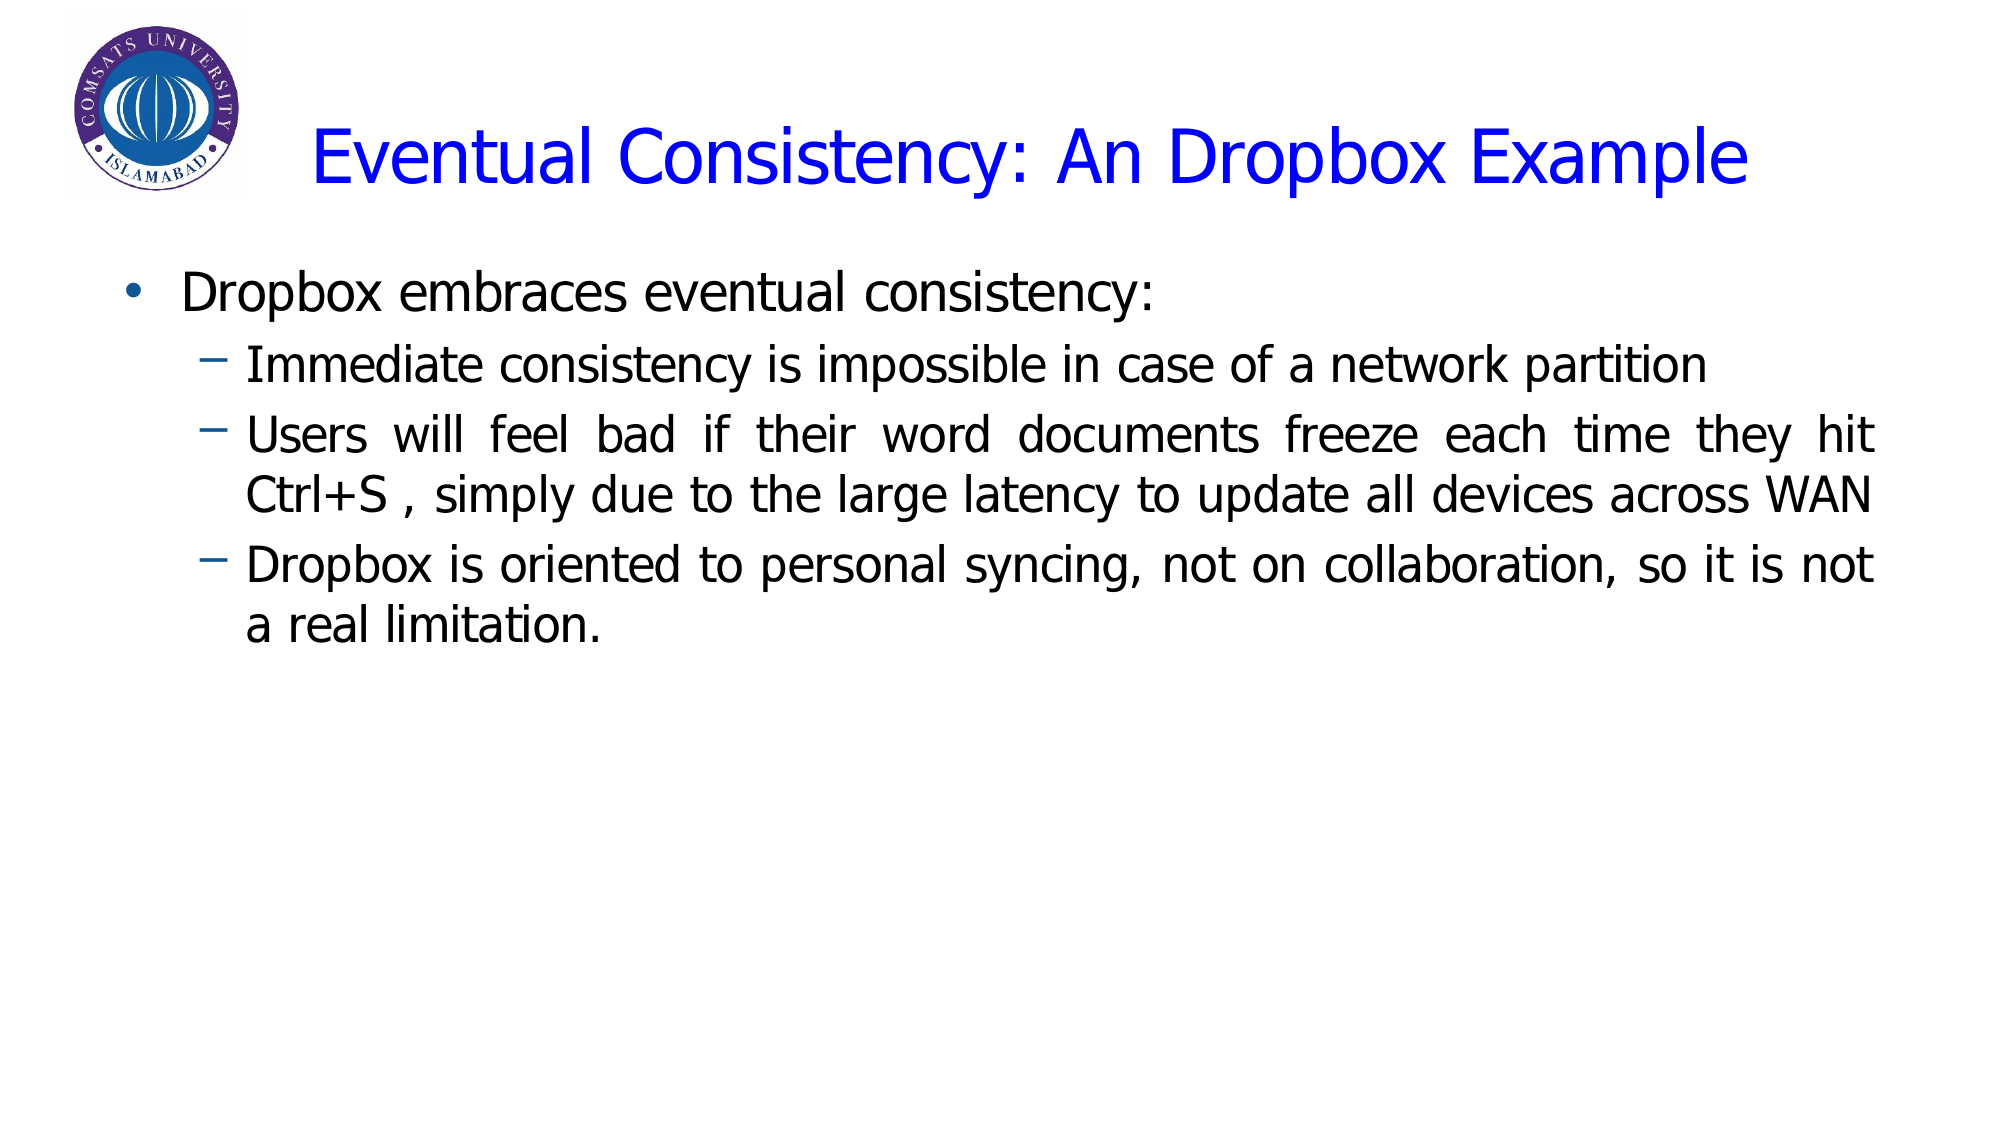

# Eventual Consistency: An Dropbox Example
Dropbox embraces eventual consistency:
Immediate consistency is impossible in case of a network partition
Users will feel bad if their word documents freeze each time they hit Ctrl+S , simply due to the large latency to update all devices across WAN
Dropbox is oriented to personal syncing, not on collaboration, so it is not a real limitation.